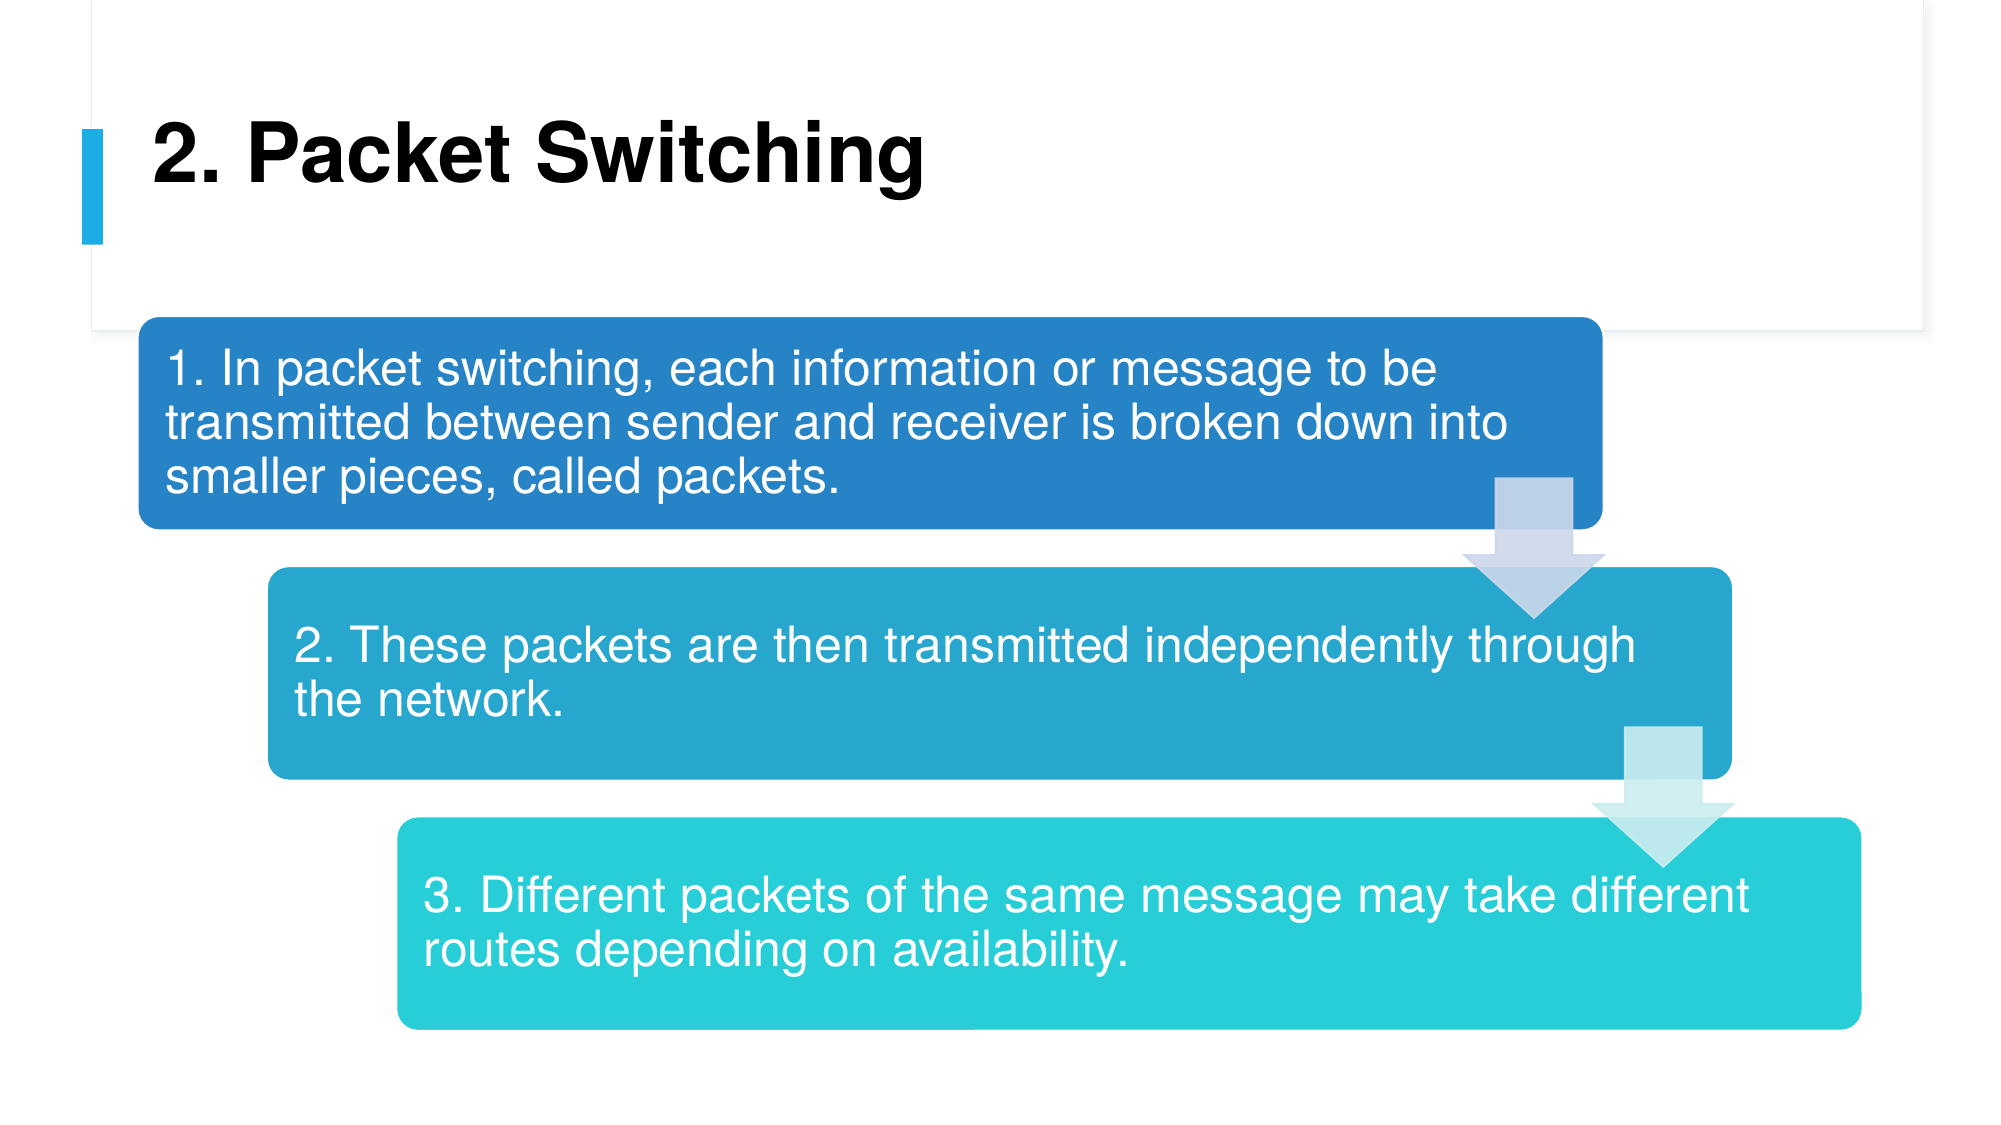

# 2. Packet Switching
1. In packet switching, each information or message to be transmitted between sender and receiver is broken down into smaller pieces, called packets.
2. These packets are then transmitted independently through the network.
3. Different packets of the same message may take different routes depending on availability.